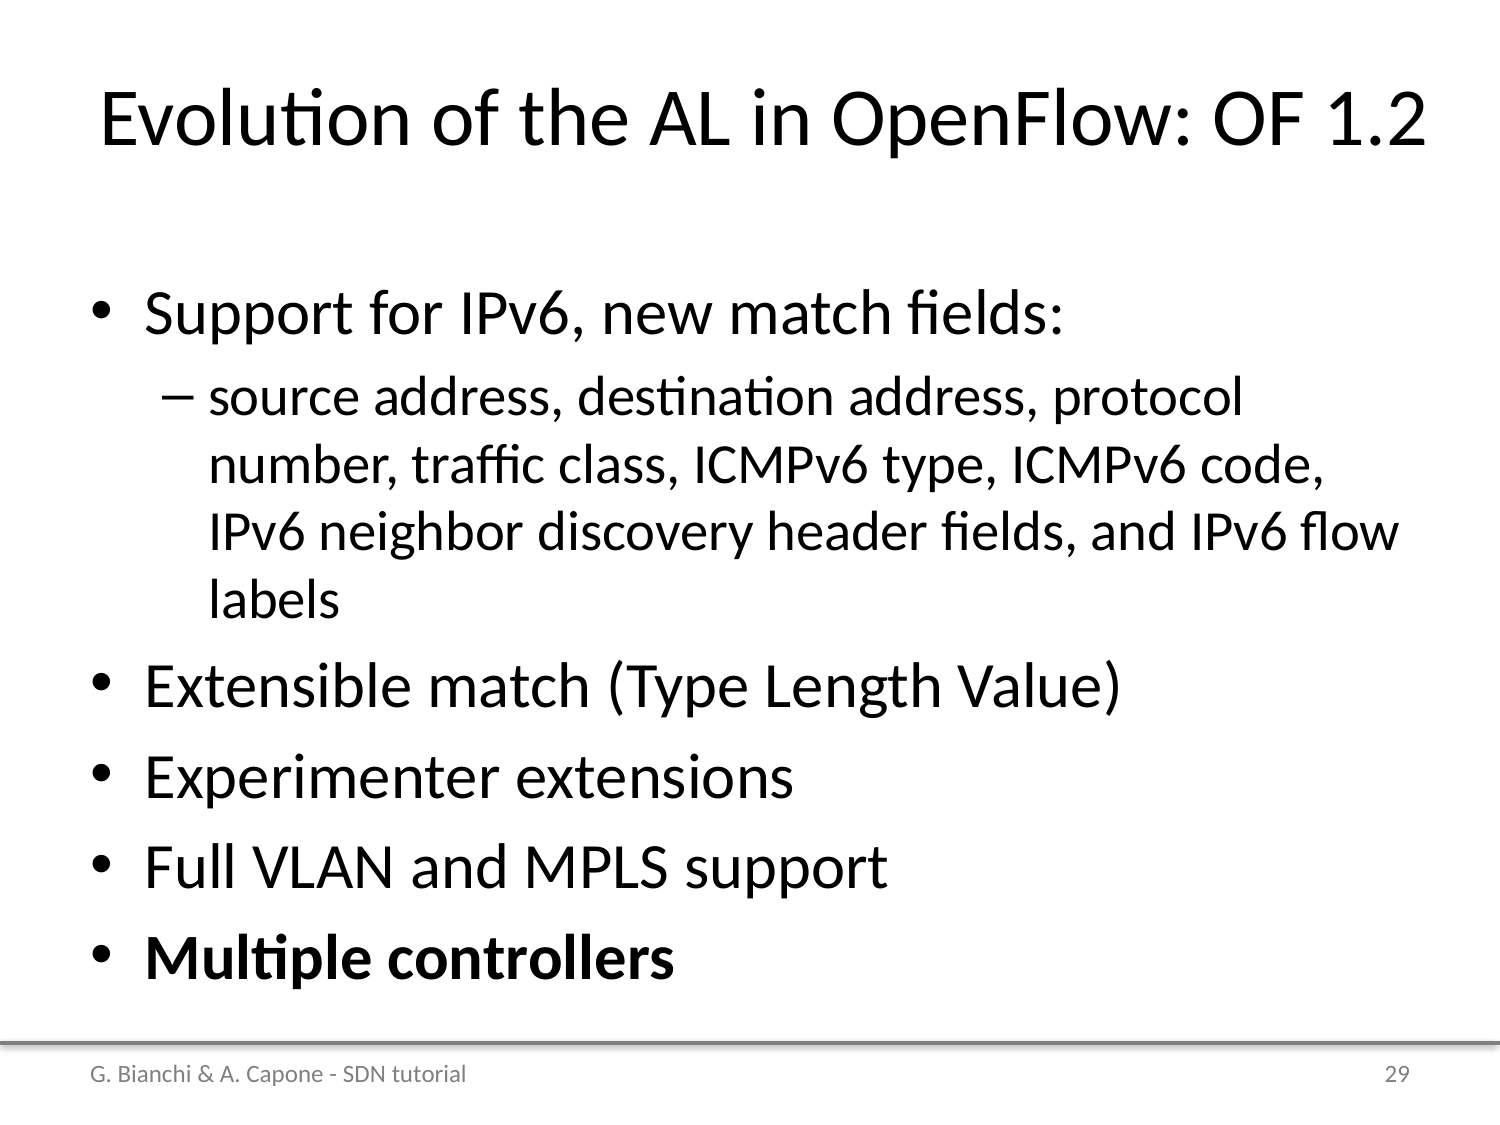

# Evolution of the AL in OpenFlow: OF 1.2
Support for IPv6, new match fields:
source address, destination address, protocol number, traffic class, ICMPv6 type, ICMPv6 code, IPv6 neighbor discovery header fields, and IPv6 flow labels
Extensible match (Type Length Value)
Experimenter extensions
Full VLAN and MPLS support
Multiple controllers
G. Bianchi & A. Capone - SDN tutorial
29